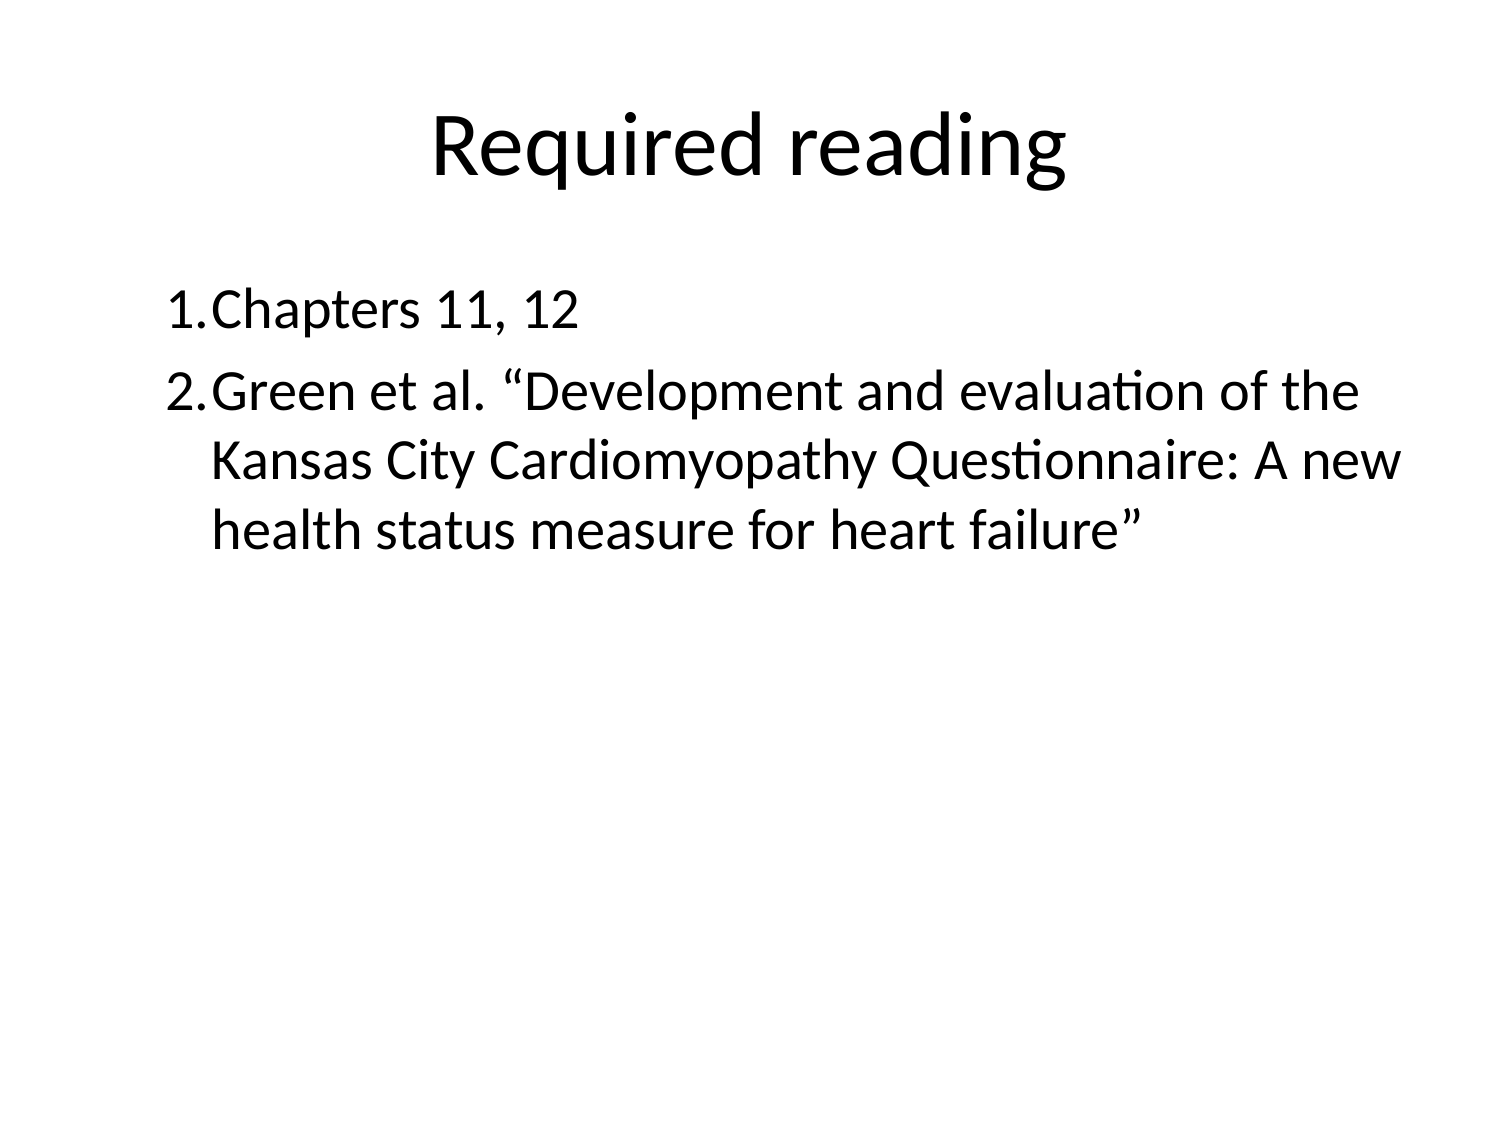

# Required reading
Chapters 11, 12
Green et al. “Development and evaluation of the Kansas City Cardiomyopathy Questionnaire: A new health status measure for heart failure”